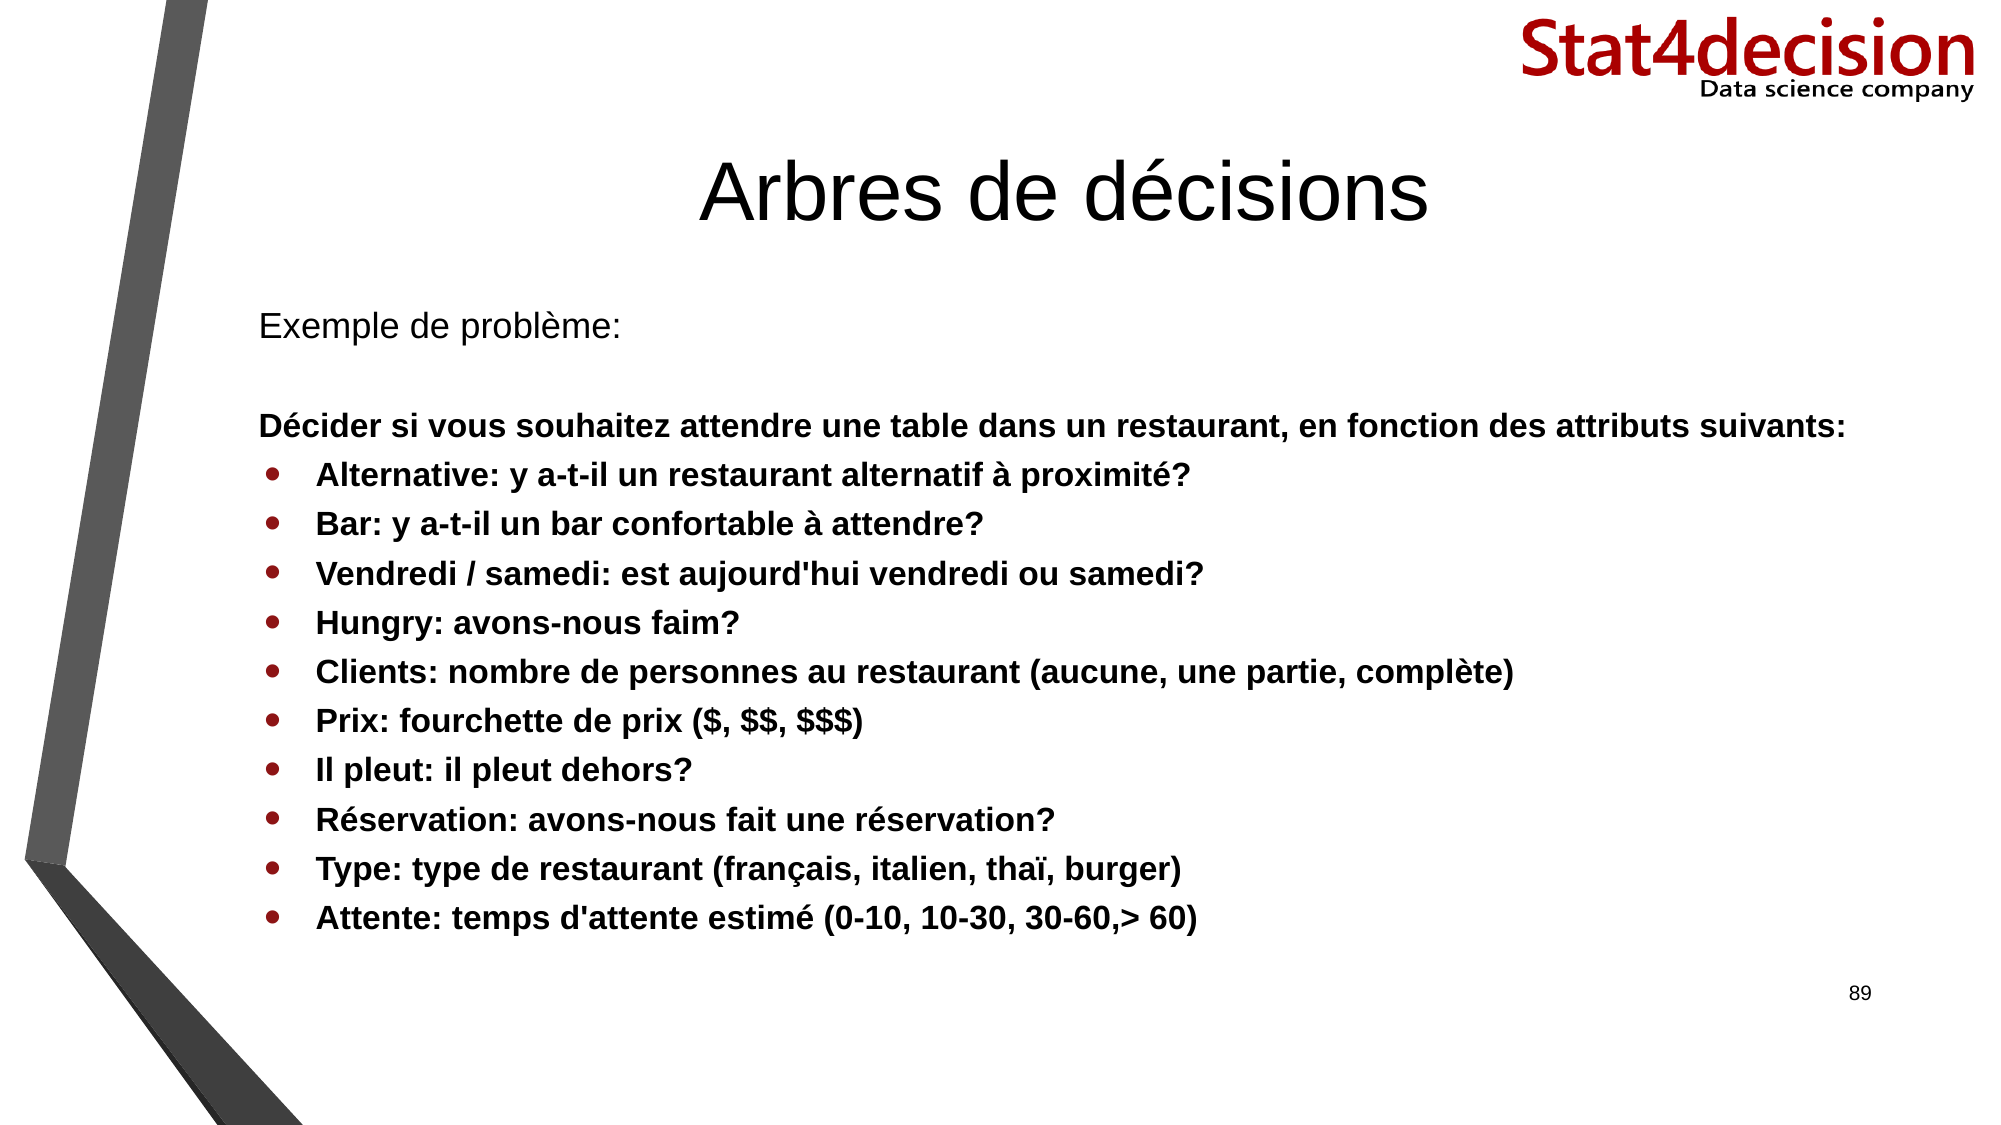

# Arbres de décisions
Exemple de problème:

Décider si vous souhaitez attendre une table dans un restaurant, en fonction des attributs suivants:
Alternative: y a-t-il un restaurant alternatif à proximité?
Bar: y a-t-il un bar confortable à attendre?
Vendredi / samedi: est aujourd'hui vendredi ou samedi?
Hungry: avons-nous faim?
Clients: nombre de personnes au restaurant (aucune, une partie, complète)
Prix: fourchette de prix ($, $$, $$$)
Il pleut: il pleut dehors?
Réservation: avons-nous fait une réservation?
Type: type de restaurant (français, italien, thaï, burger)
Attente: temps d'attente estimé (0-10, 10-30, 30-60,> 60)
89